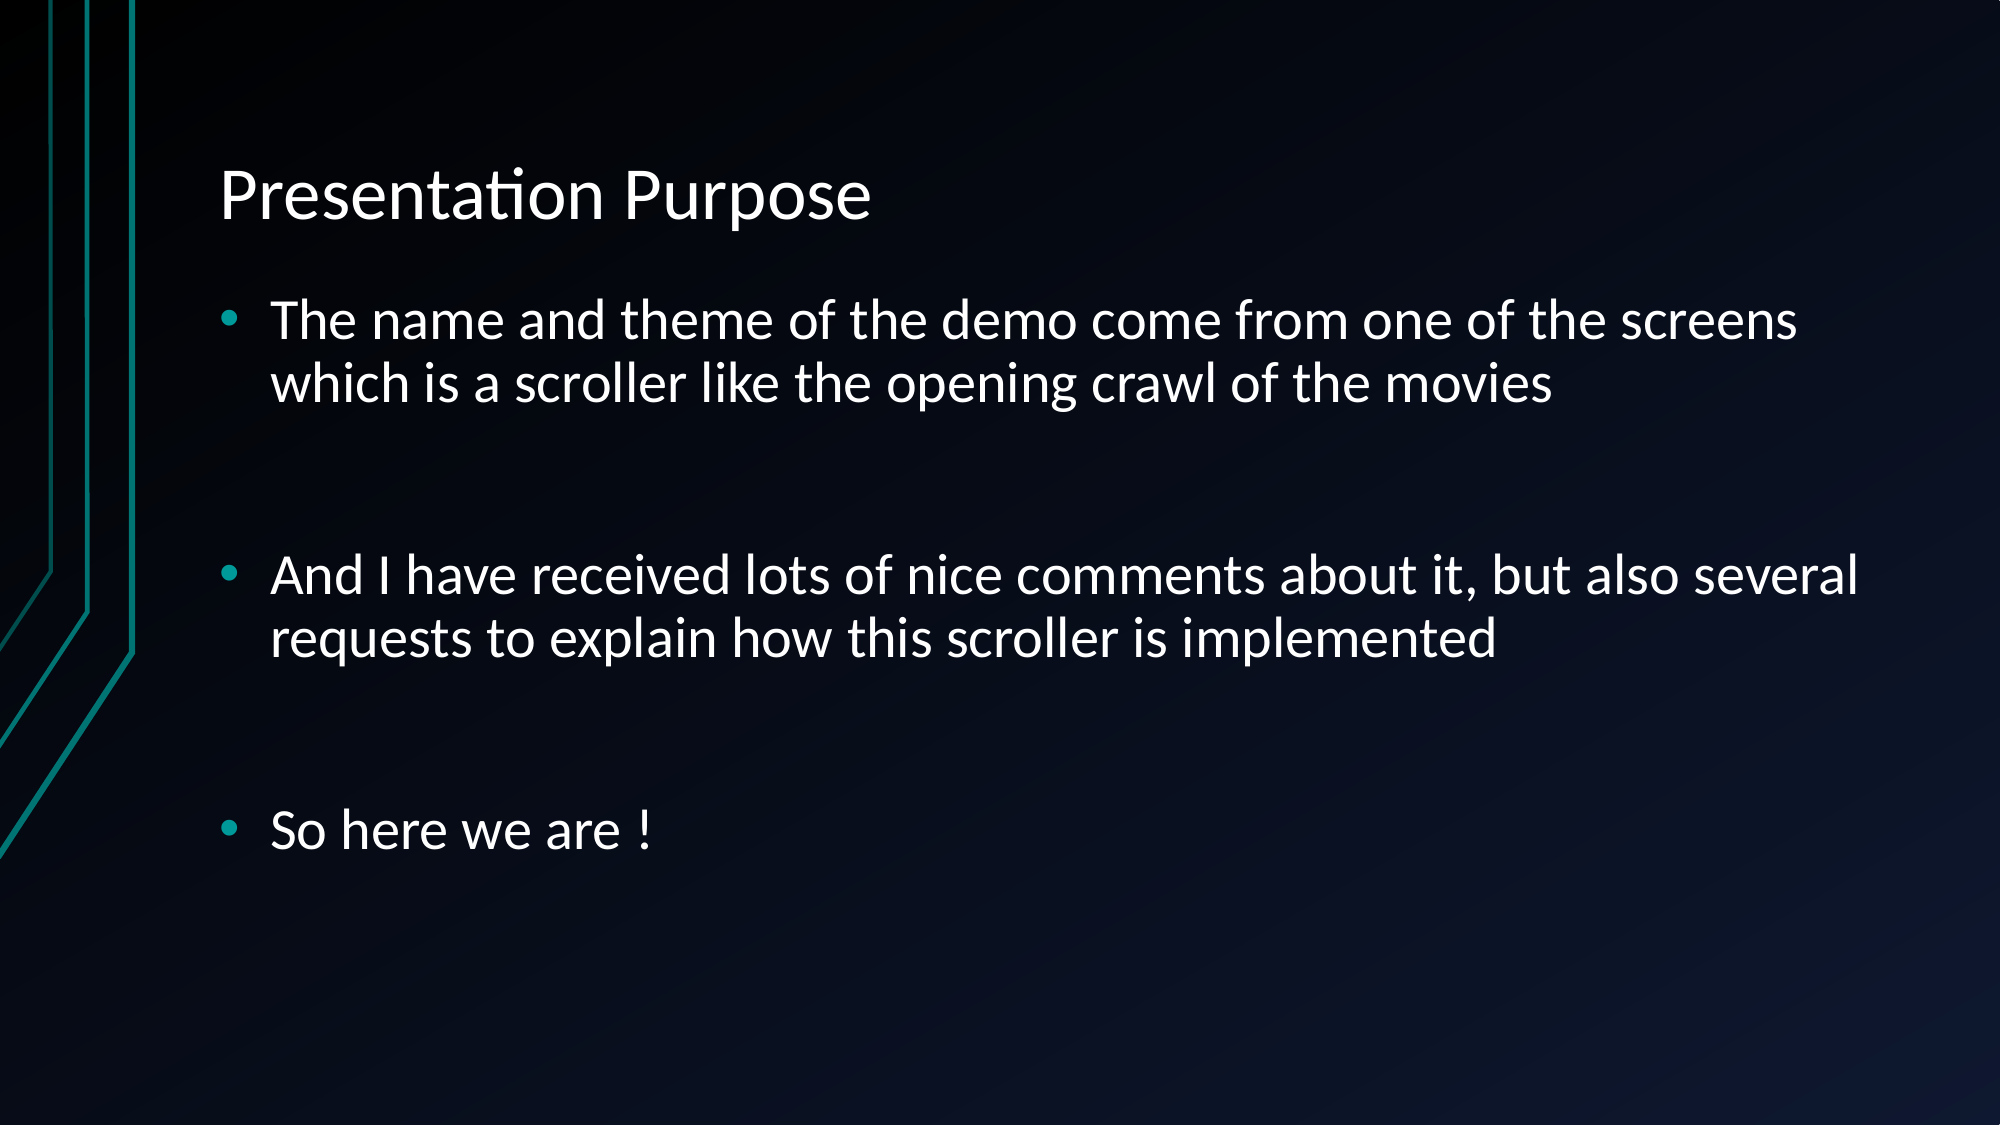

# Presentation Purpose
The name and theme of the demo come from one of the screens which is a scroller like the opening crawl of the movies

And I have received lots of nice comments about it, but also several requests to explain how this scroller is implemented

So here we are !